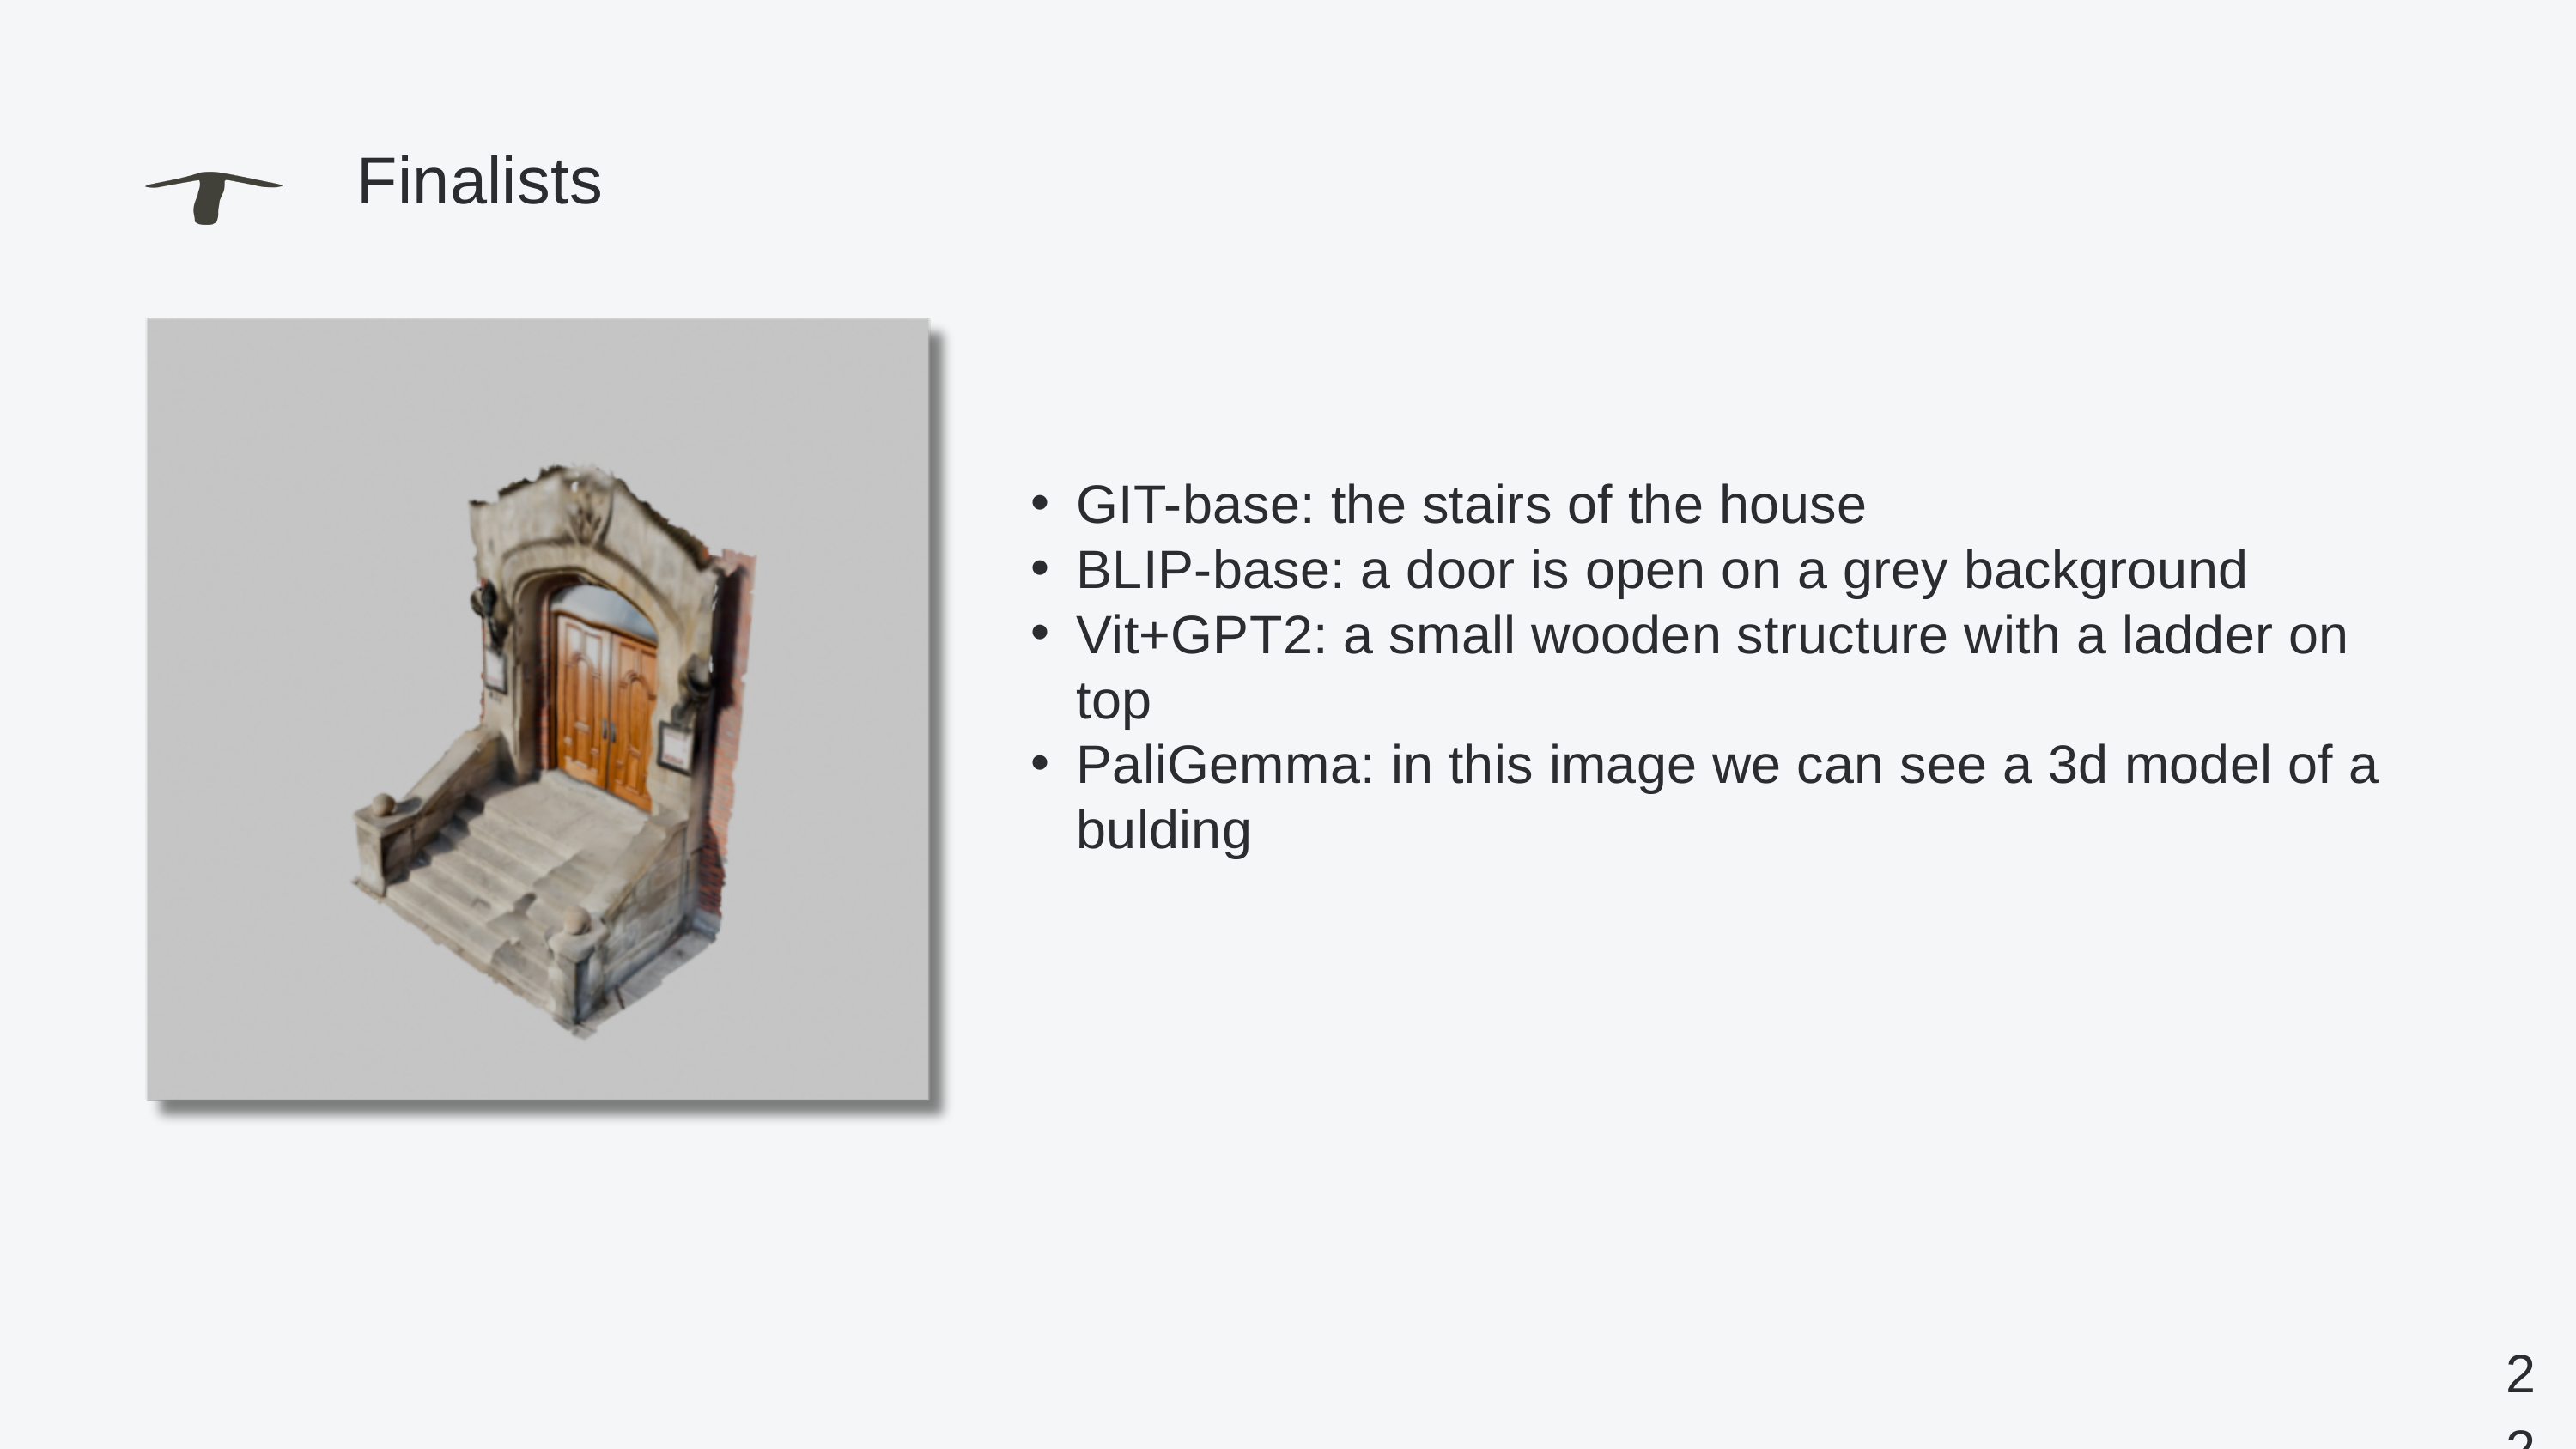

Finalists

GIT-base: the stairs of the house
BLIP-base: a door is open on a grey background
Vit+GPT2: a small wooden structure with a ladder on top
PaliGemma: in this image we can see a 3d model of a bulding
22